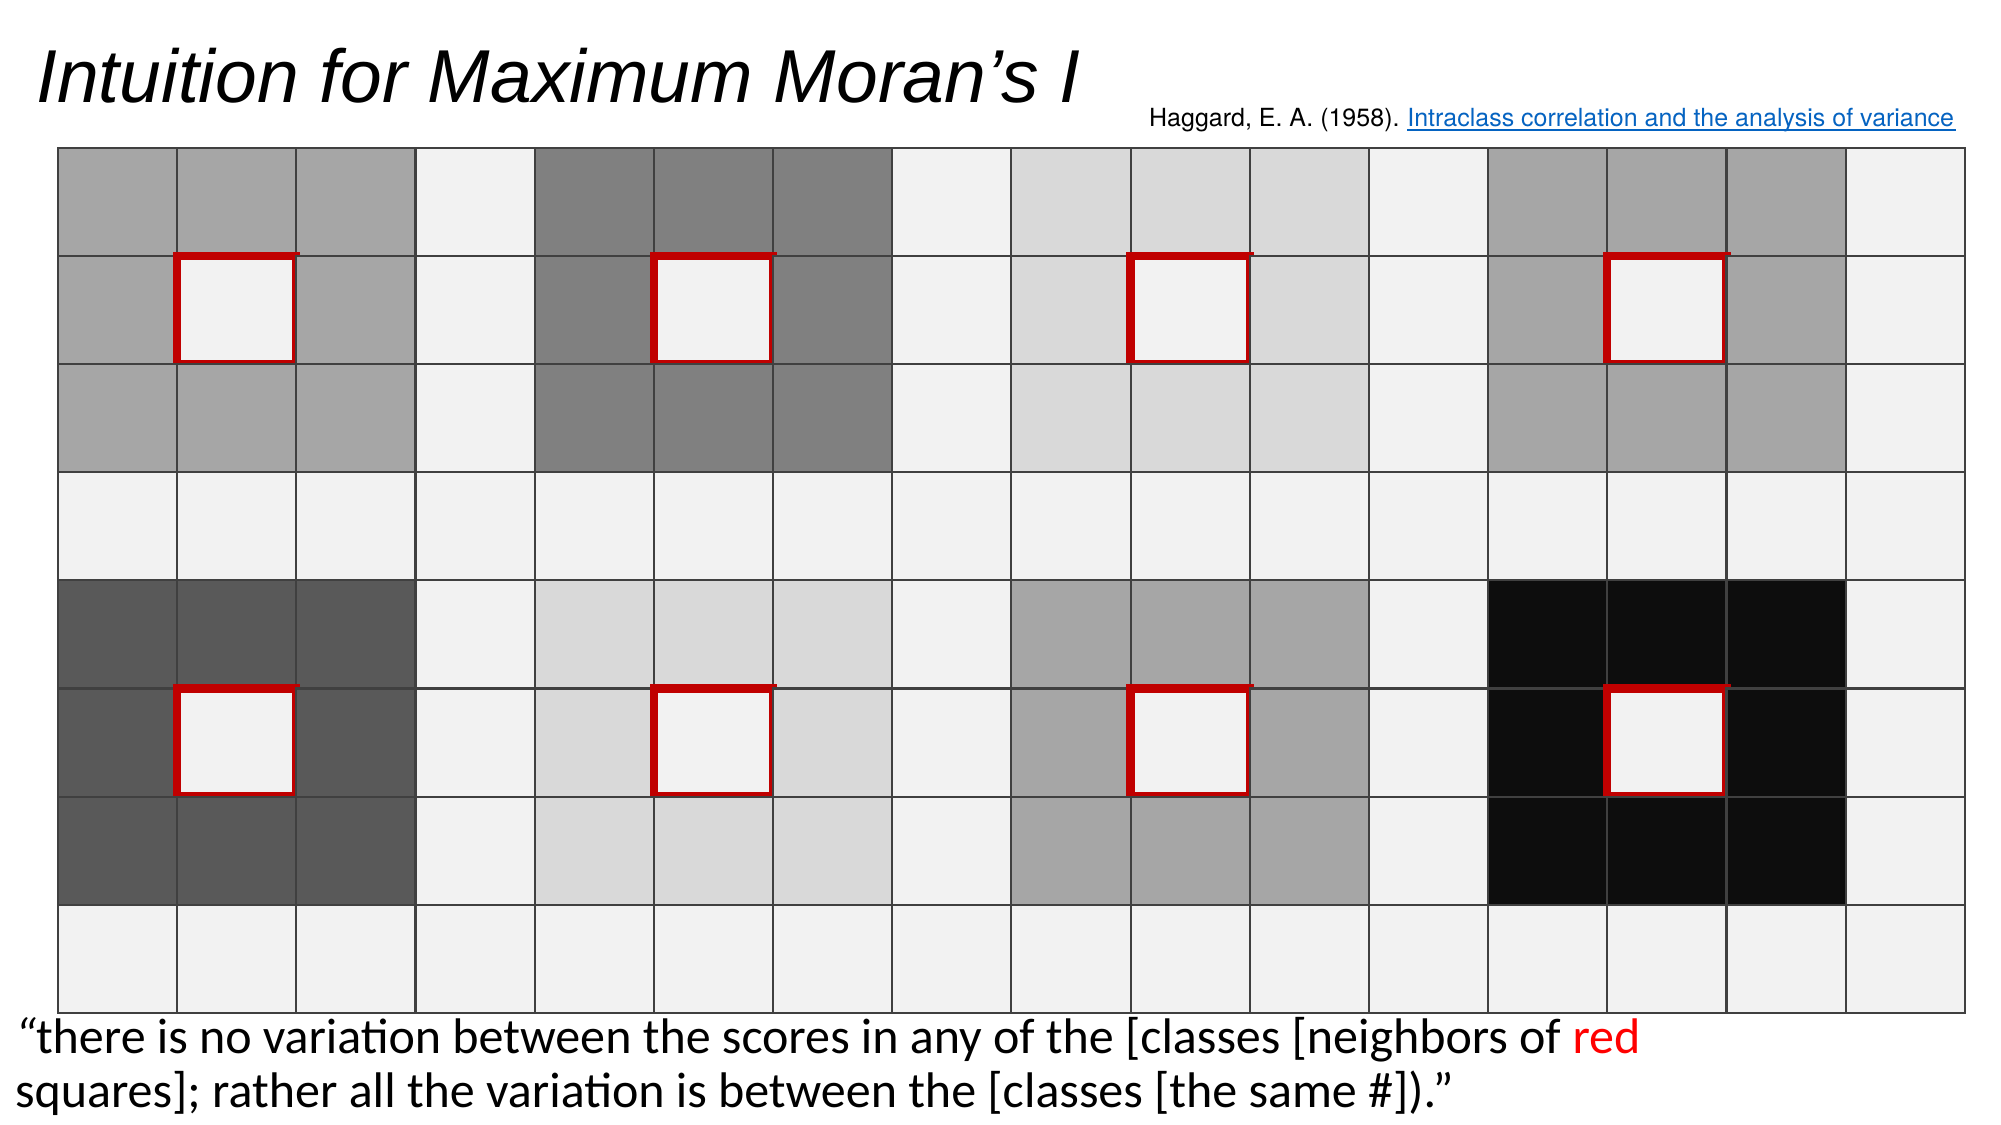

Intuition for Maximum Moran’s I
Haggard, E. A. (1958). Intraclass correlation and the analysis of variance

“there is no variation between the scores in any of the [classes [neighbors of red squares]; rather all the variation is between the [classes [the same #]).”